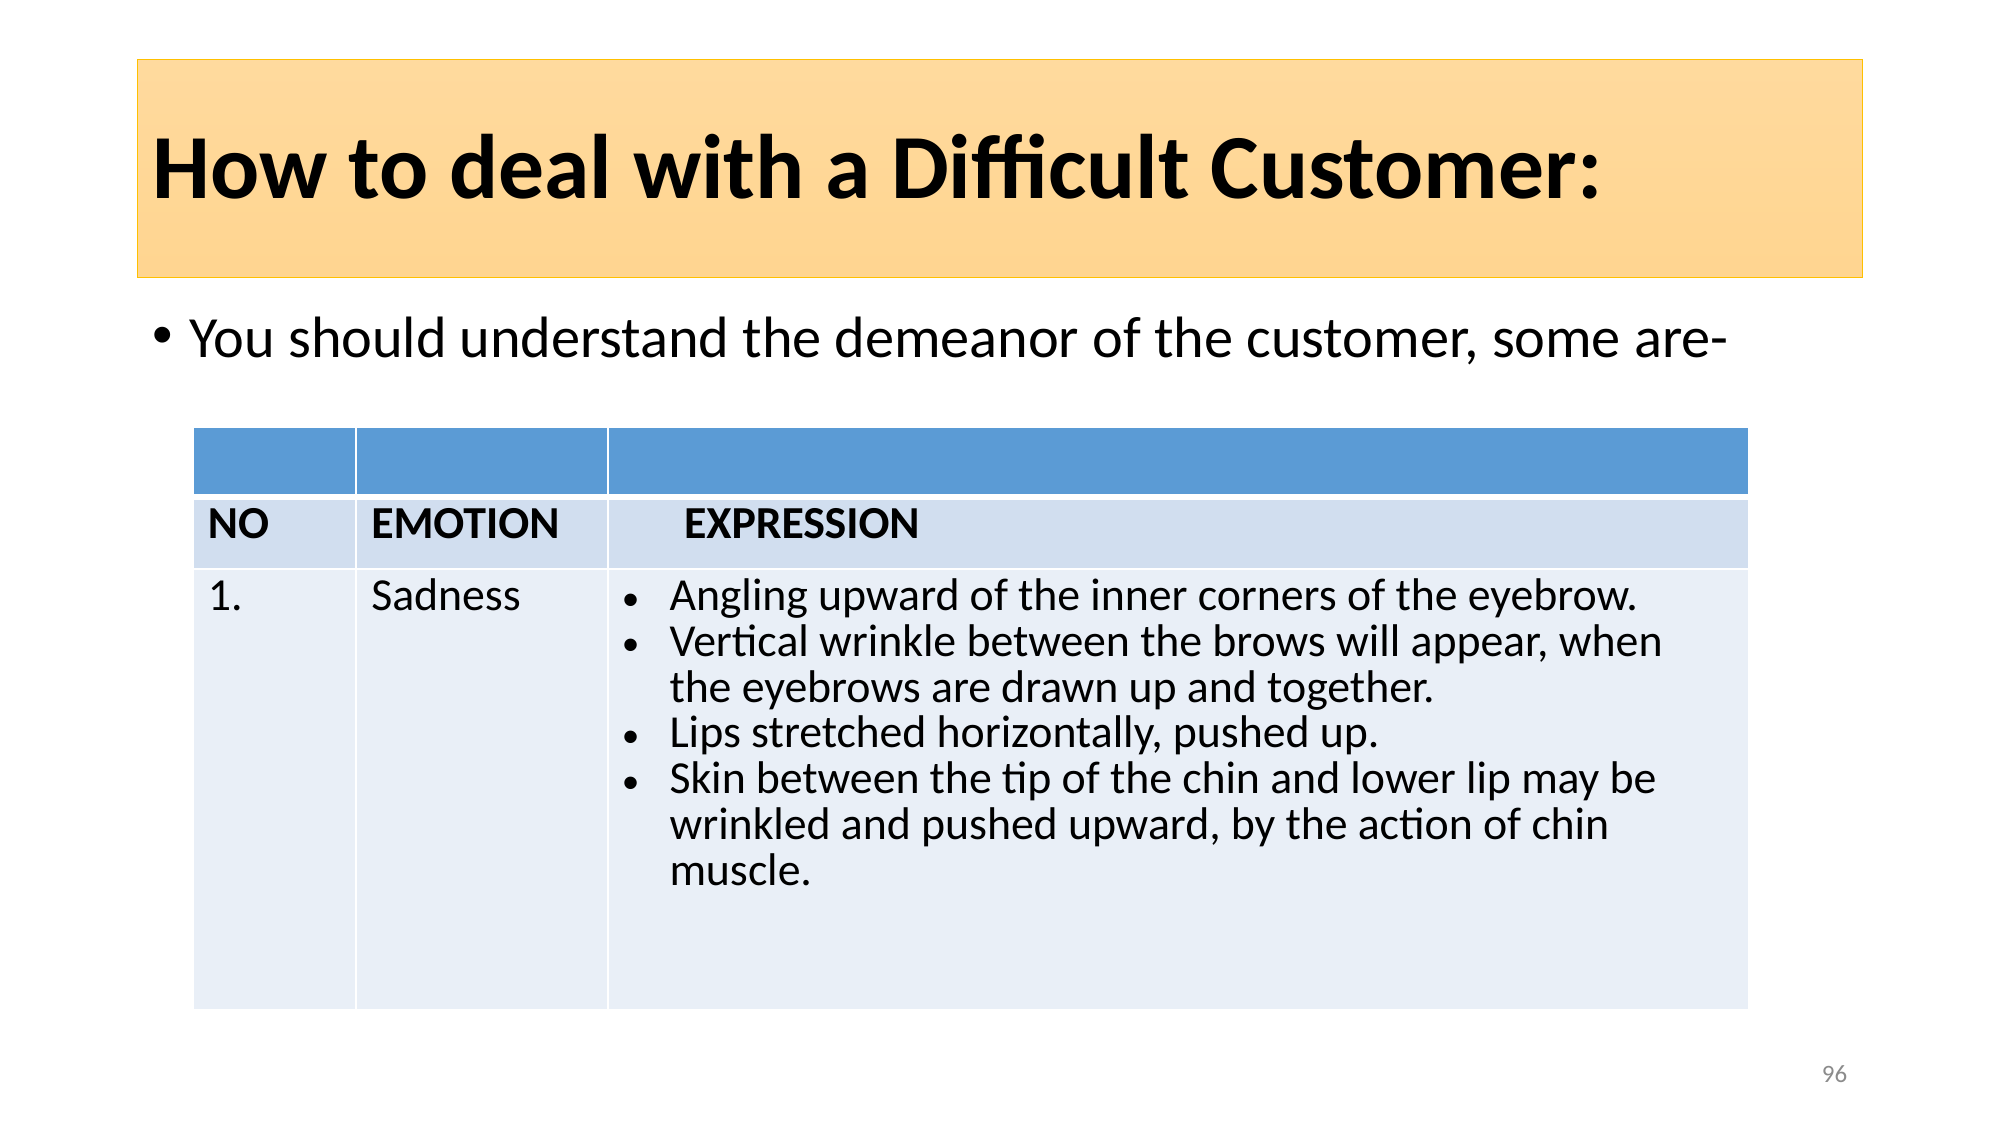

# How to deal with a Difficult Customer:
You should understand the demeanor of the customer, some are-

|  |  |  |
| --- | --- | --- |
| NO | EMOTION | EXPRESSION |
| 1. | Sadness | Angling upward of the inner corners of the eyebrow. Vertical wrinkle between the brows will appear, when the eyebrows are drawn up and together. Lips stretched horizontally, pushed up. Skin between the tip of the chin and lower lip may be wrinkled and pushed upward, by the action of chin muscle. |
96